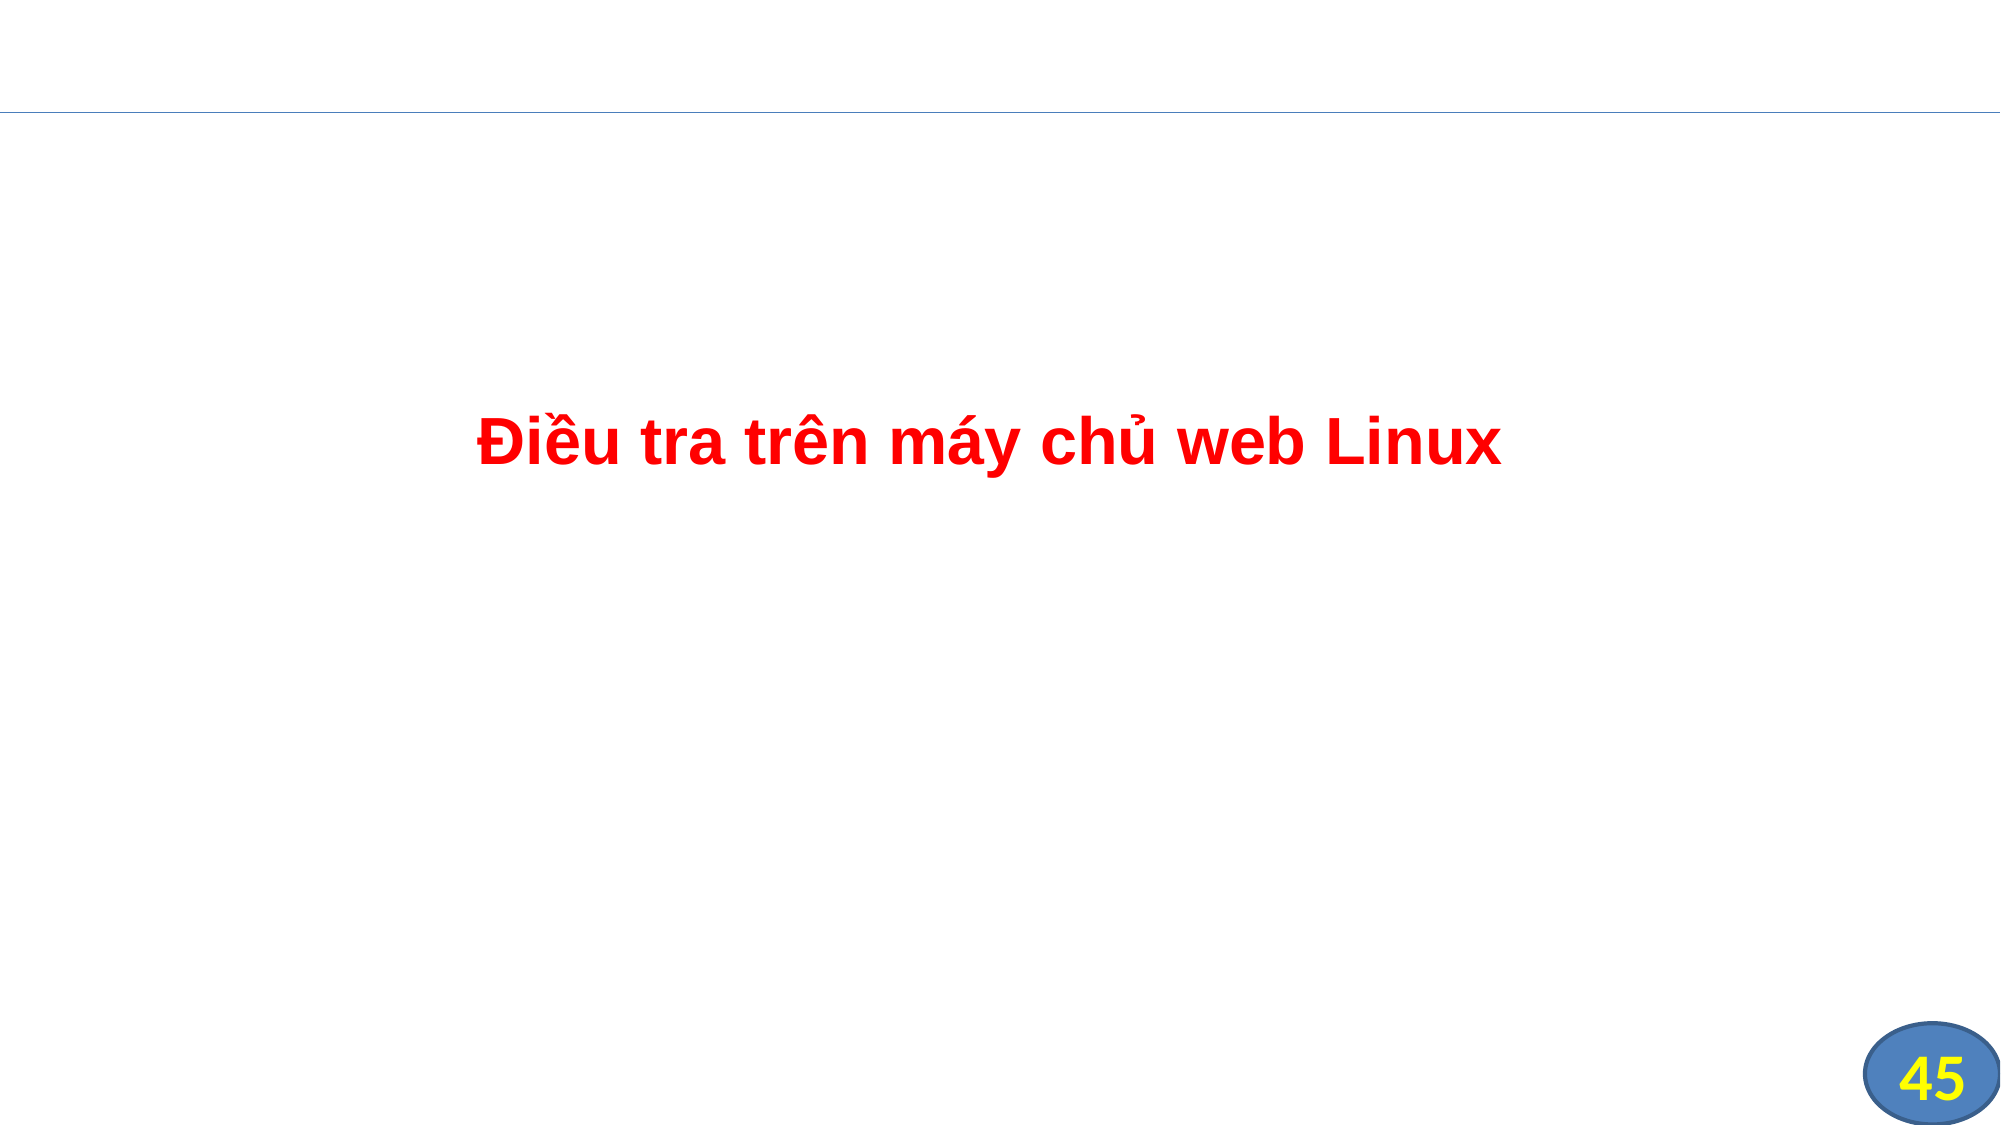

Điều tra trên máy chủ web Linux
45